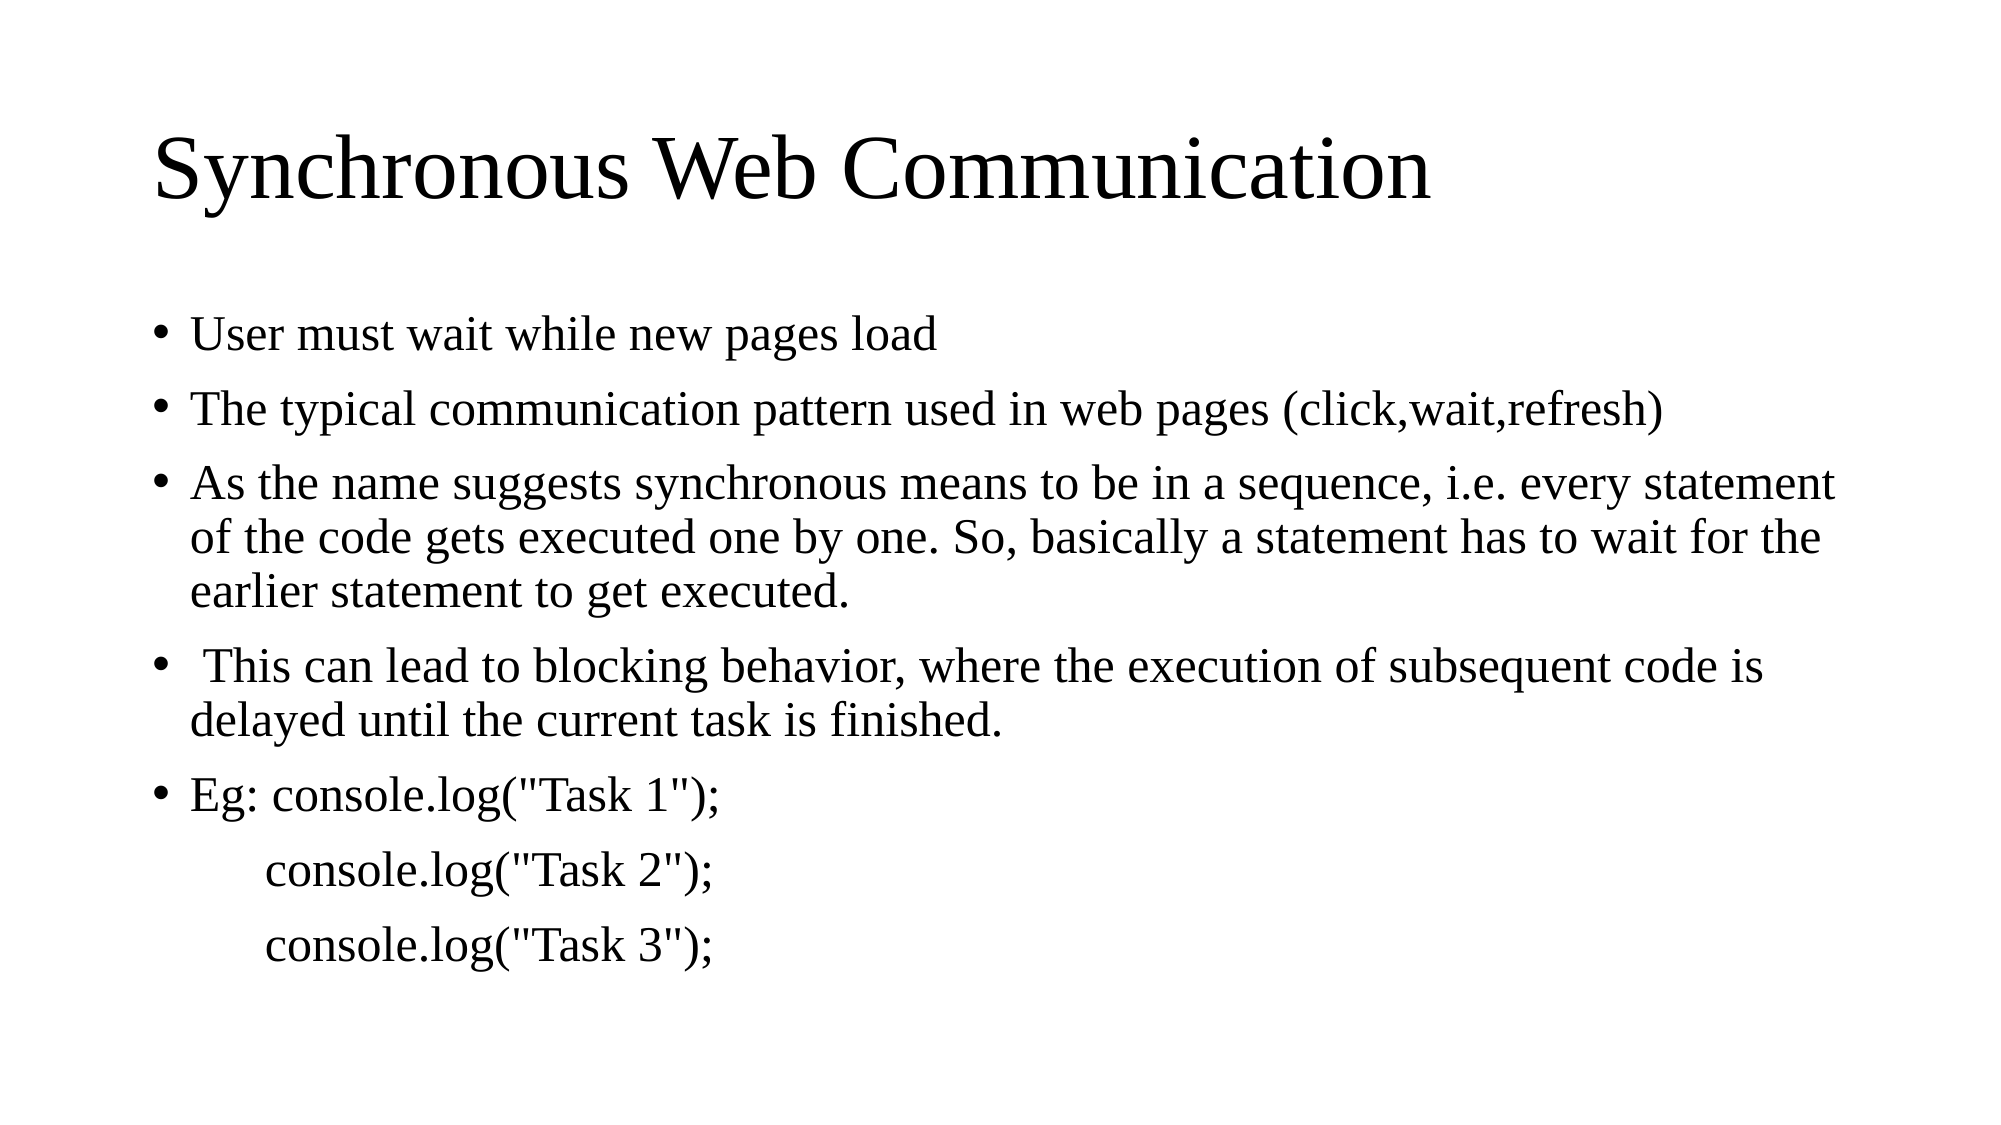

# Synchronous Web Communication
User must wait while new pages load
The typical communication pattern used in web pages (click,wait,refresh)
As the name suggests synchronous means to be in a sequence, i.e. every statement of the code gets executed one by one. So, basically a statement has to wait for the earlier statement to get executed.
 This can lead to blocking behavior, where the execution of subsequent code is delayed until the current task is finished.
Eg: console.log("Task 1");
         console.log("Task 2");
         console.log("Task 3");